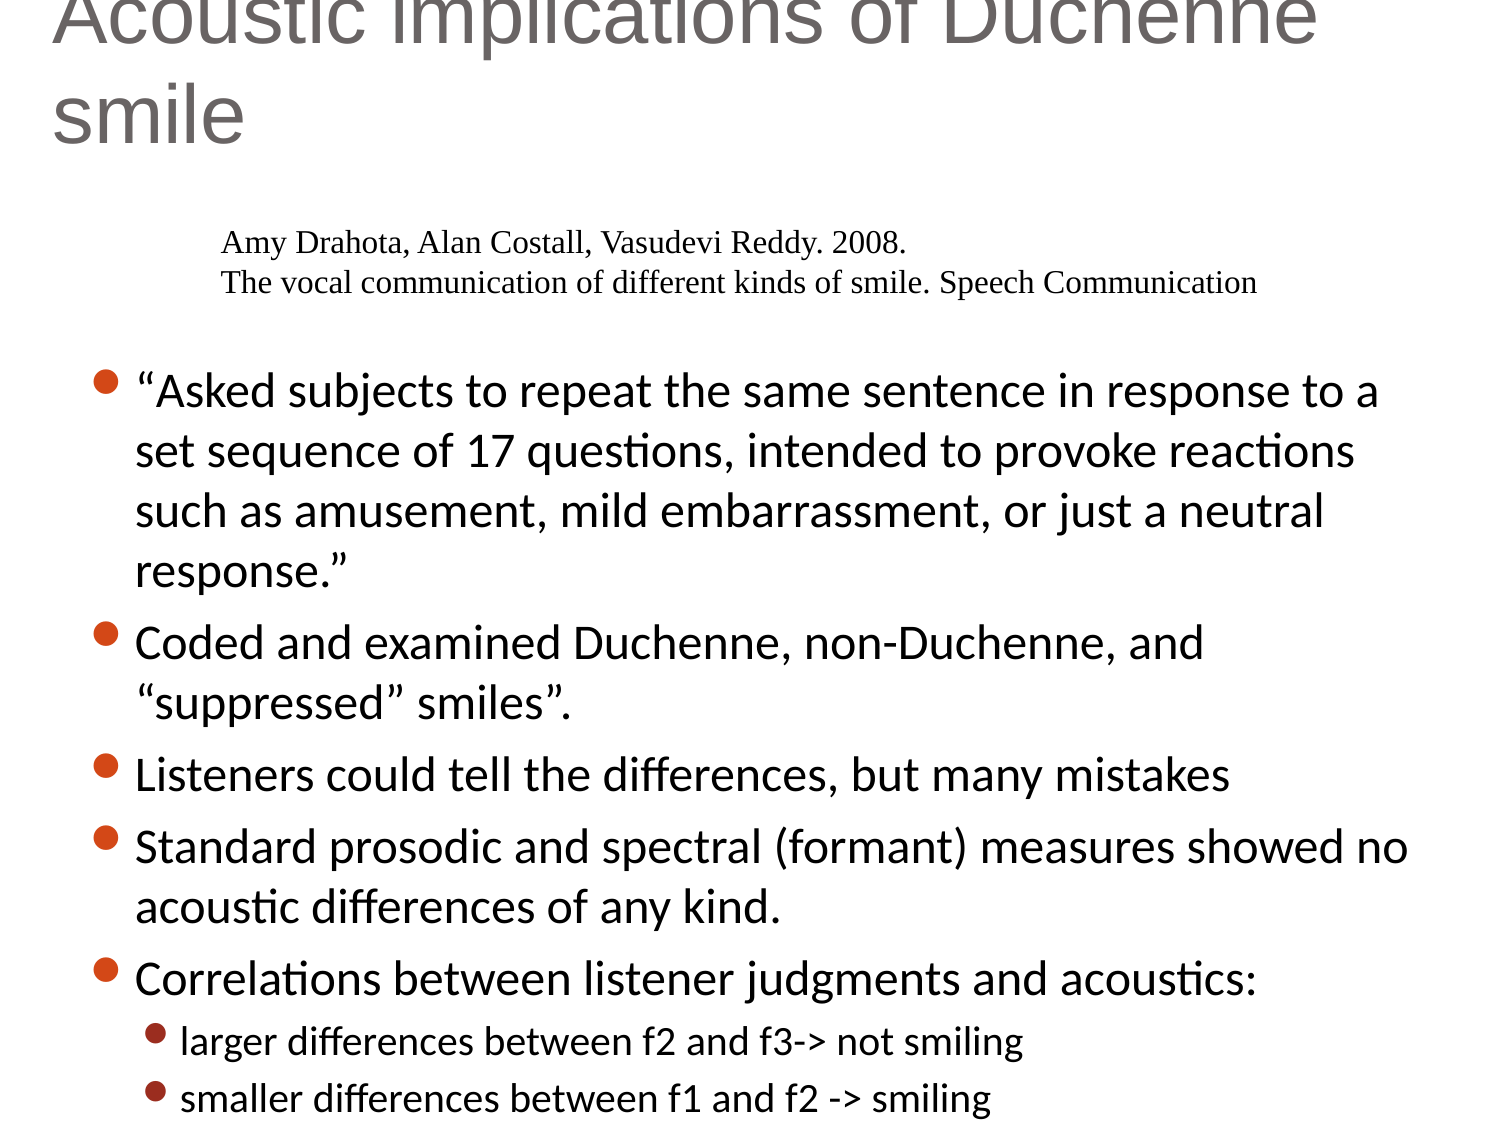

# Acoustic implications of Duchenne smile
Amy Drahota, Alan Costall, Vasudevi Reddy. 2008.
The vocal communication of different kinds of smile. Speech Communication

“Asked subjects to repeat the same sentence in response to a set sequence of 17 questions, intended to provoke reactions such as amusement, mild embarrassment, or just a neutral response.”
Coded and examined Duchenne, non-Duchenne, and “suppressed” smiles”.
Listeners could tell the differences, but many mistakes
Standard prosodic and spectral (formant) measures showed no acoustic differences of any kind.
Correlations between listener judgments and acoustics:
larger differences between f2 and f3-> not smiling
smaller differences between f1 and f2 -> smiling